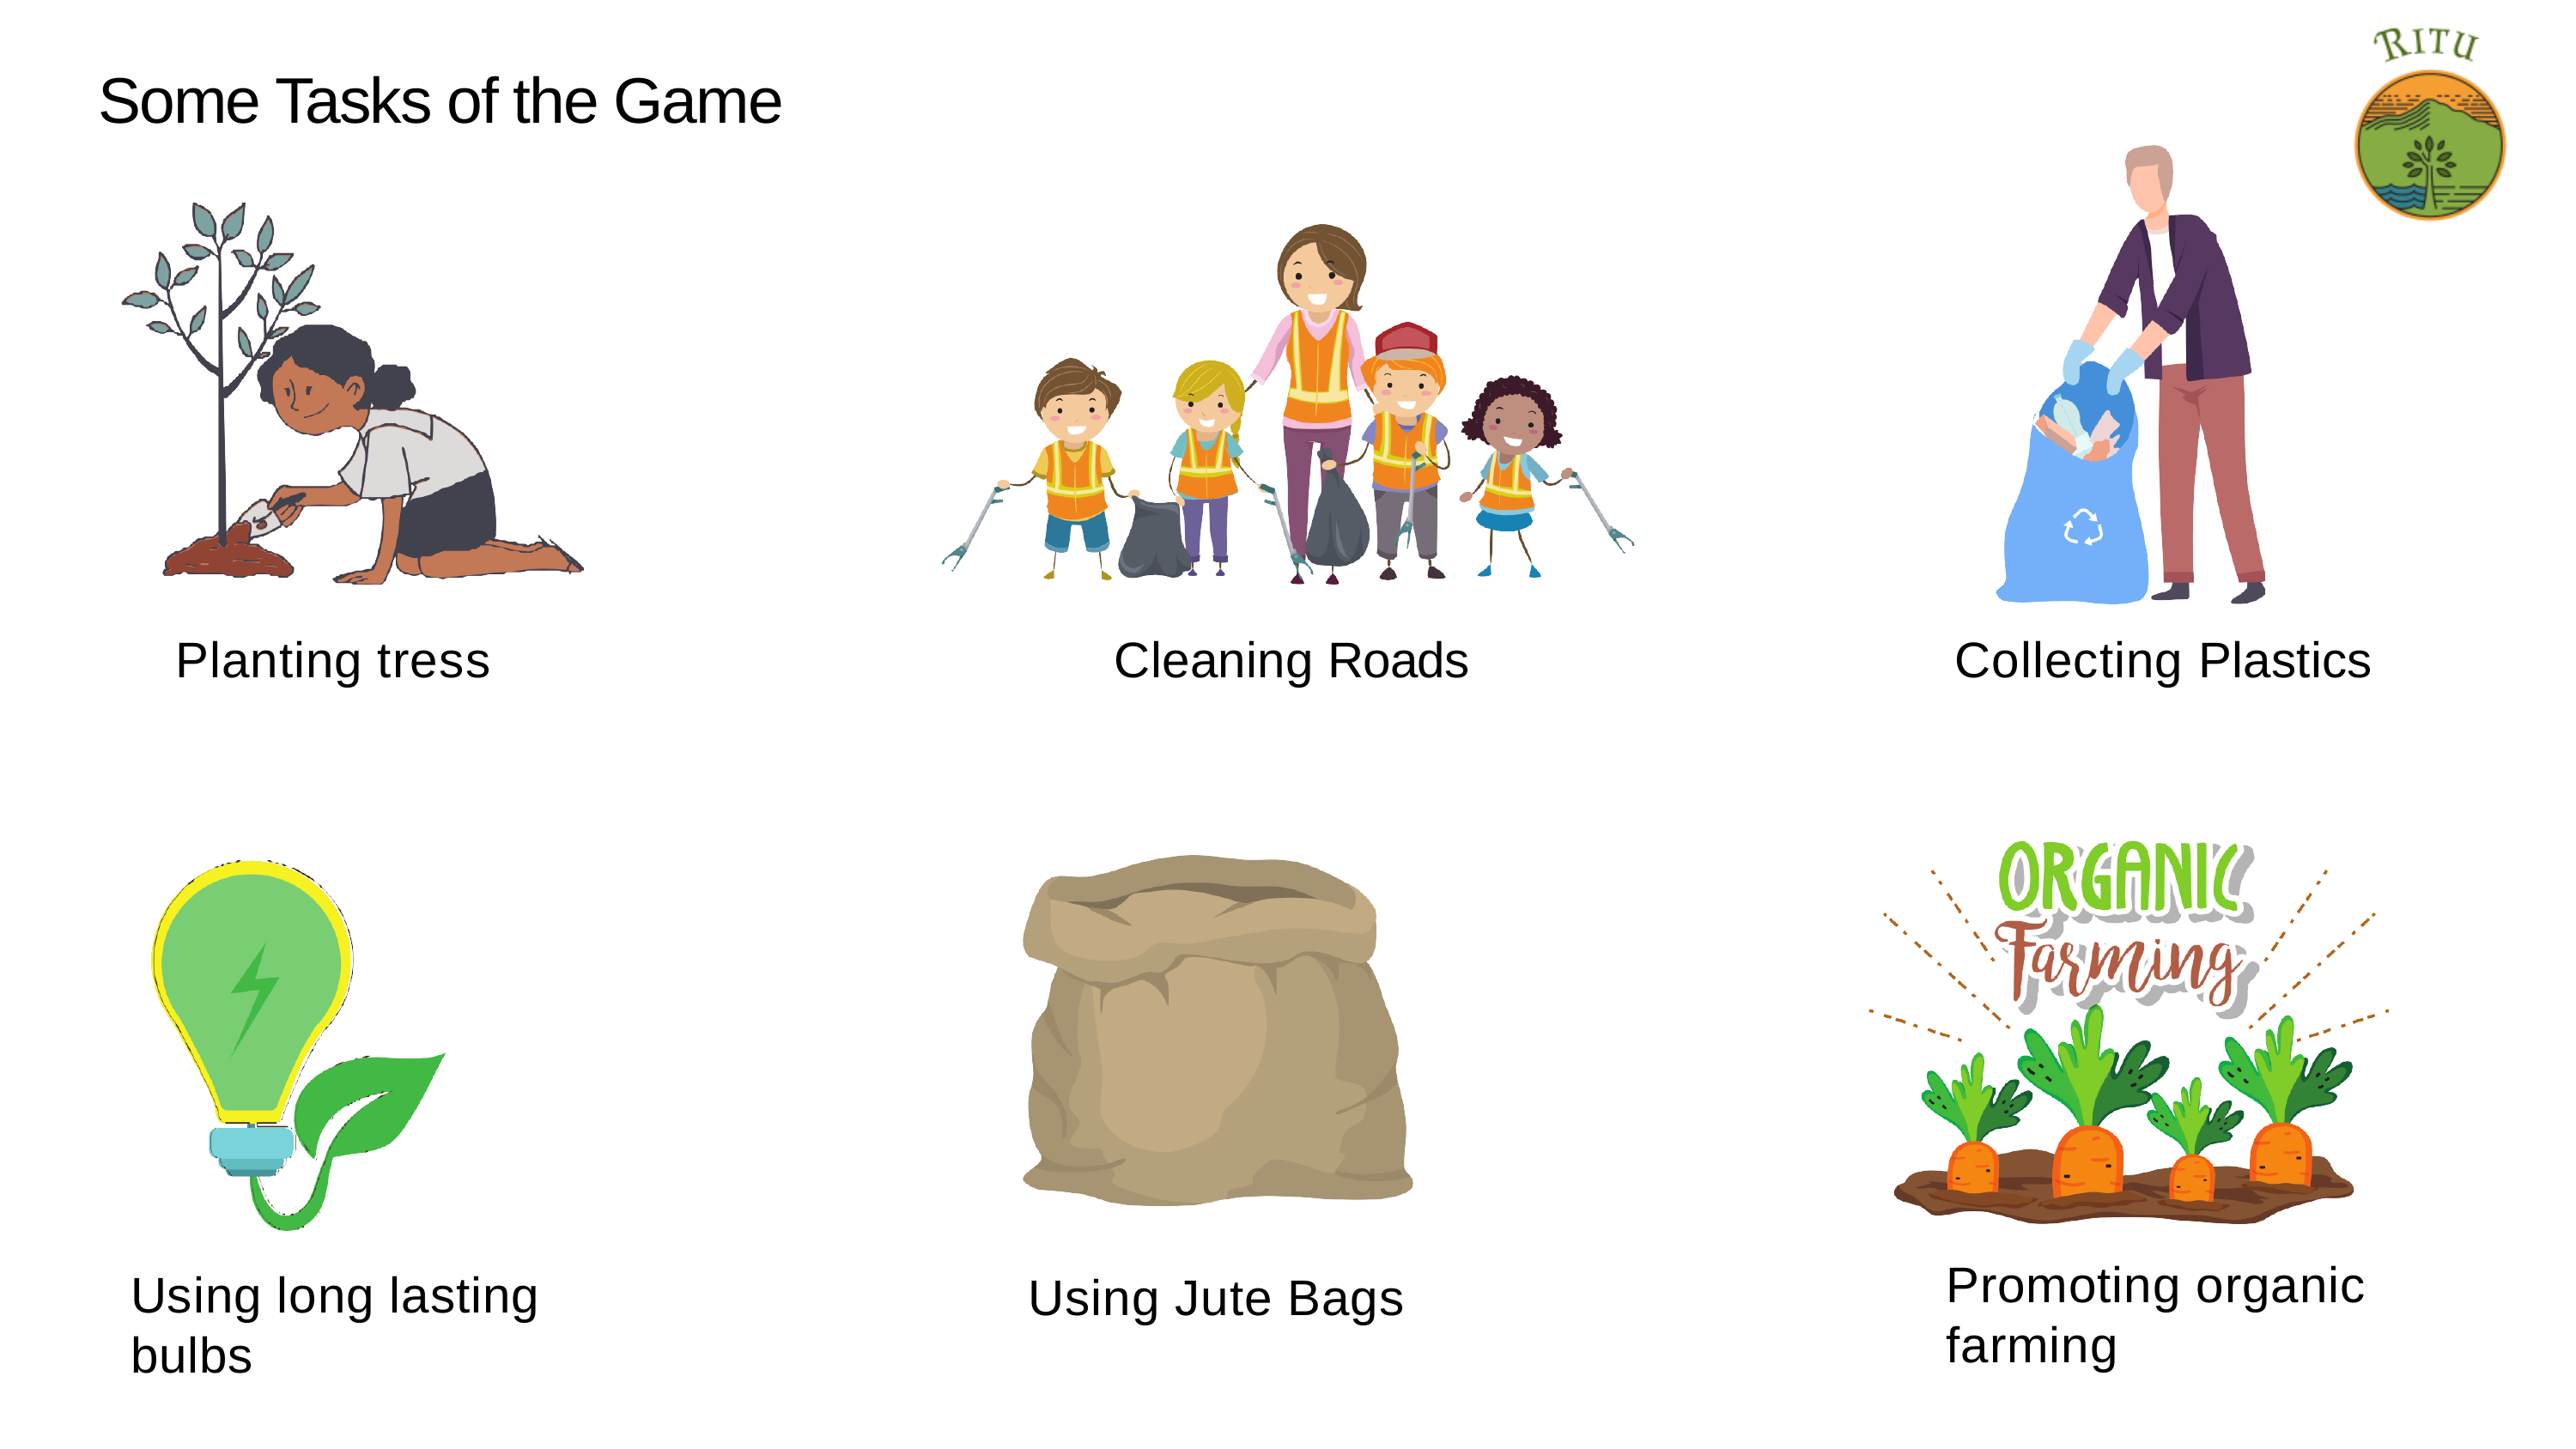

Some Tasks of the Game

Planting tress
Cleaning Roads
# Collecting Plastics

Promoting organic farming
Using long lasting bulbs
Using Jute Bags